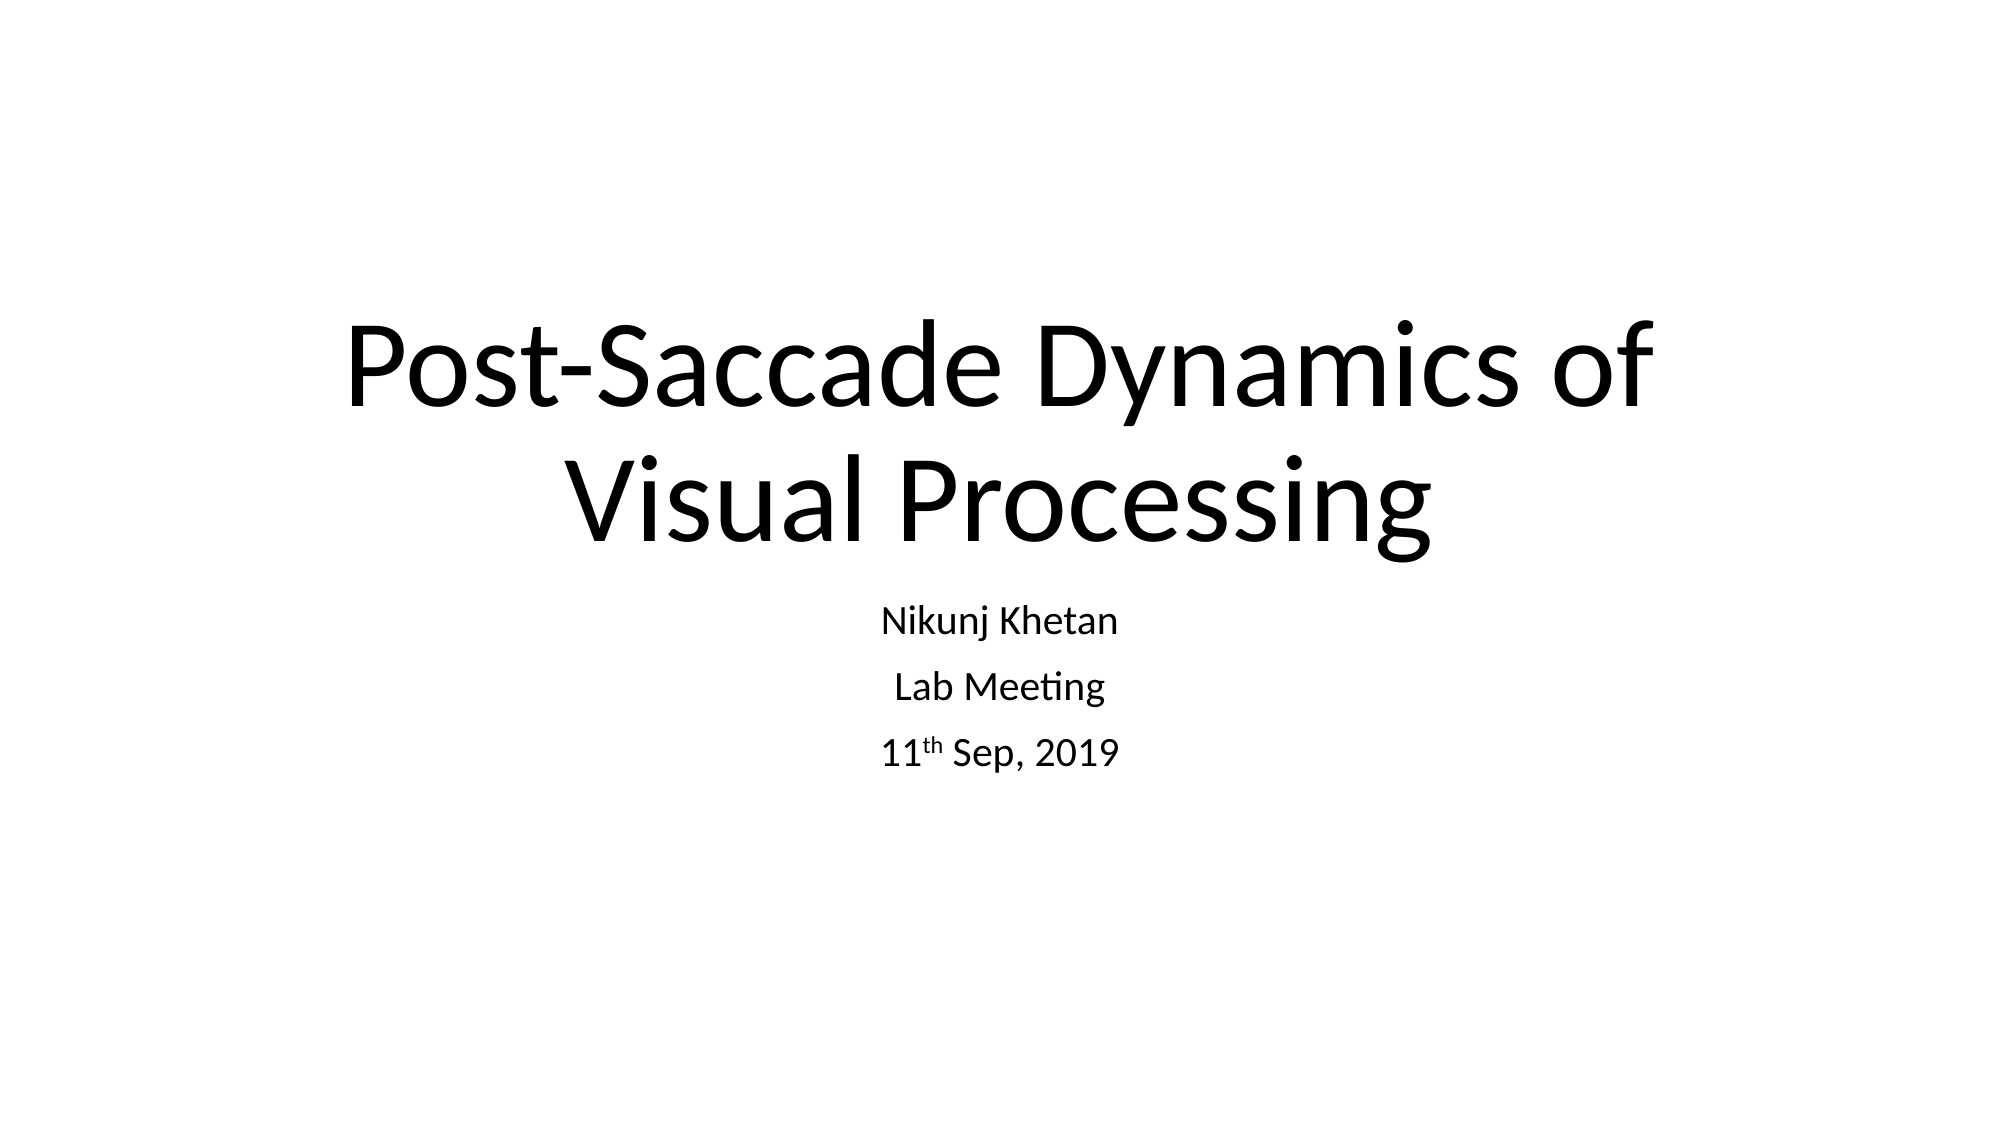

# Post-Saccade Dynamics of Visual Processing
Nikunj Khetan
Lab Meeting
11th Sep, 2019